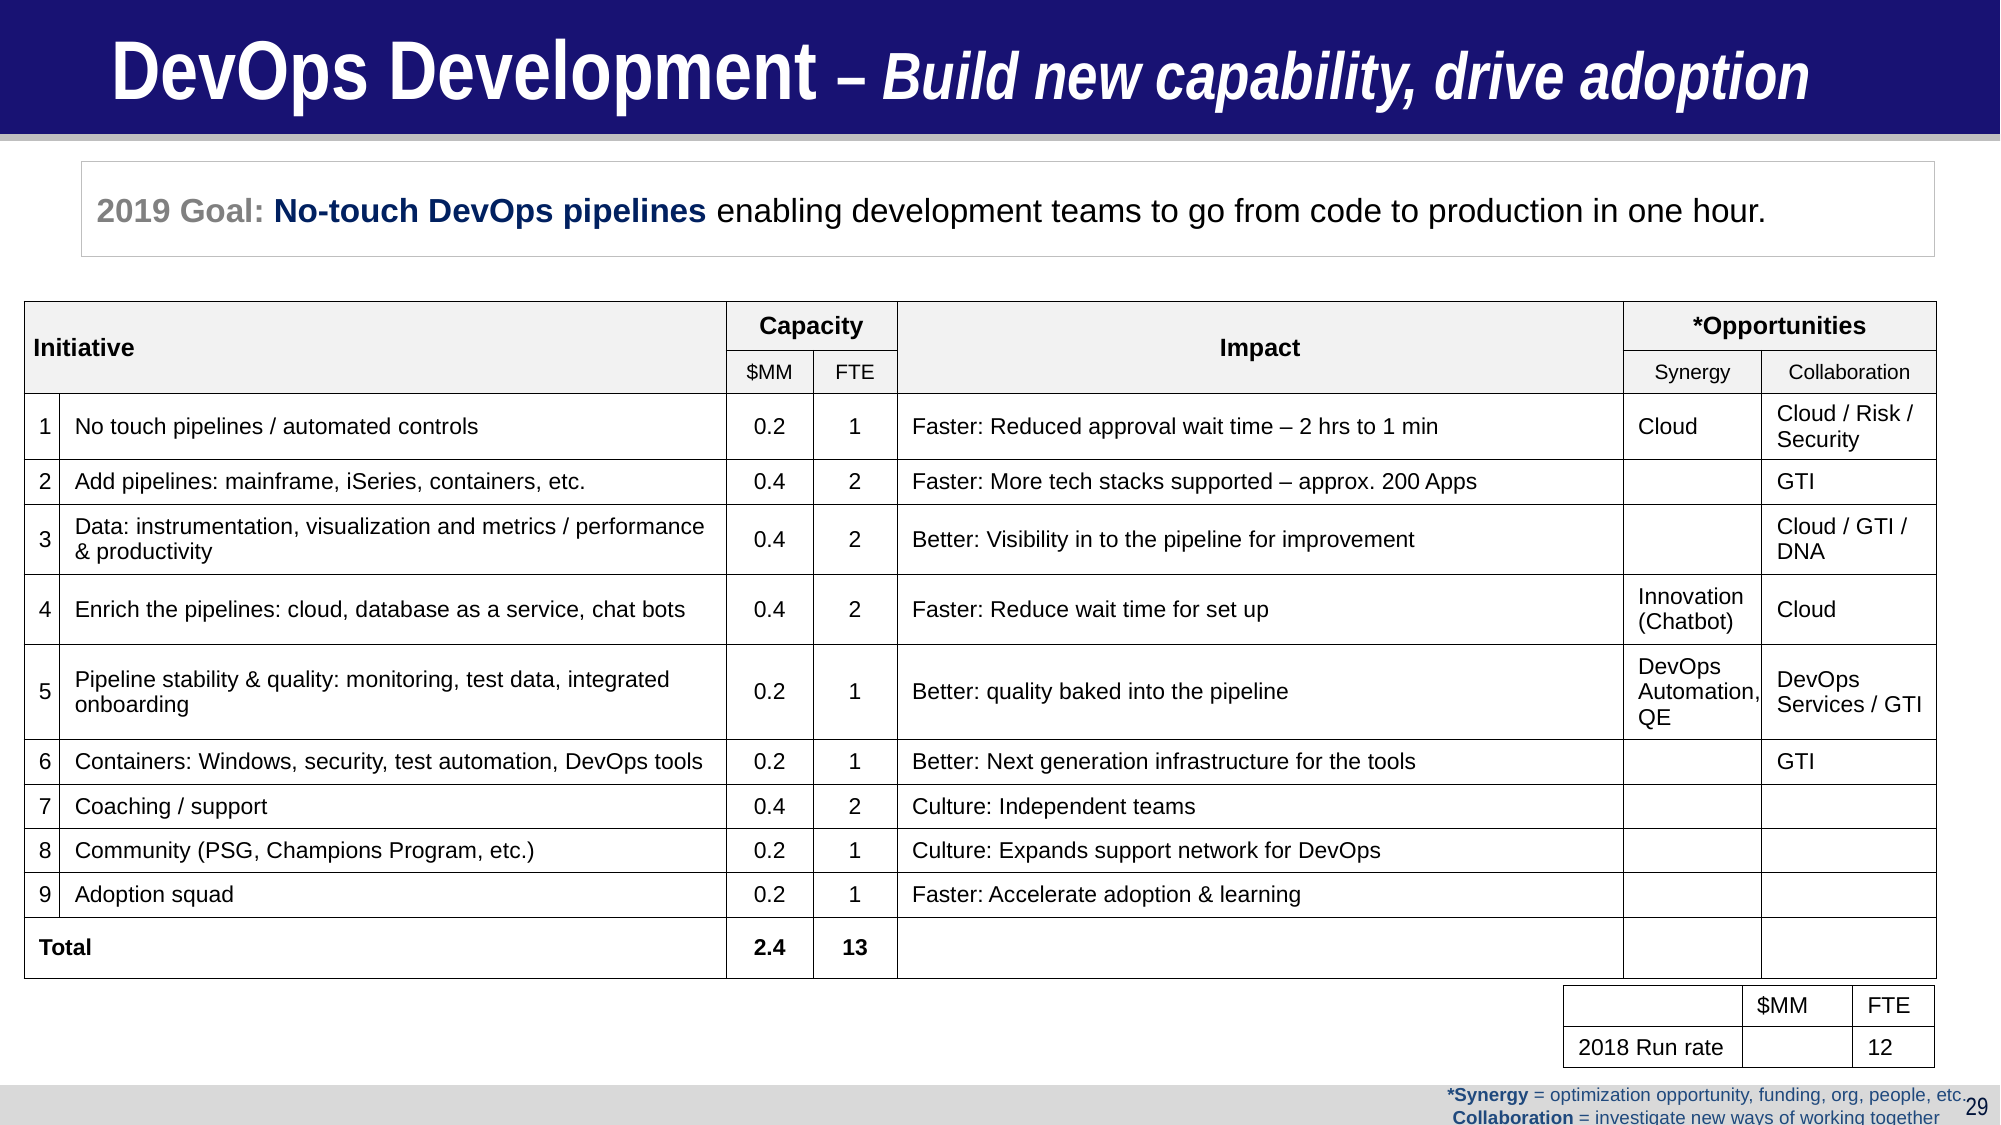

# DevOps Development – Build new capability, drive adoption
2019 Goal: No-touch DevOps pipelines enabling development teams to go from code to production in one hour.
| Initiative |  | Capacity |  | Impact | \*Opportunities |  |
| --- | --- | --- | --- | --- | --- | --- |
|  |  | $MM | FTE |  | Synergy | Collaboration |
| 1 | No touch pipelines / automated controls | 0.2 | 1 | Faster: Reduced approval wait time – 2 hrs to 1 min | Cloud | Cloud / Risk / Security |
| 2 | Add pipelines: mainframe, iSeries, containers, etc. | 0.4 | 2 | Faster: More tech stacks supported – approx. 200 Apps |  | GTI |
| 3 | Data: instrumentation, visualization and metrics / performance & productivity | 0.4 | 2 | Better: Visibility in to the pipeline for improvement |  | Cloud / GTI / DNA |
| 4 | Enrich the pipelines: cloud, database as a service, chat bots | 0.4 | 2 | Faster: Reduce wait time for set up | Innovation (Chatbot) | Cloud |
| 5 | Pipeline stability & quality: monitoring, test data, integrated onboarding | 0.2 | 1 | Better: quality baked into the pipeline | DevOps Automation, QE | DevOps Services / GTI |
| 6 | Containers: Windows, security, test automation, DevOps tools | 0.2 | 1 | Better: Next generation infrastructure for the tools |  | GTI |
| 7 | Coaching / support | 0.4 | 2 | Culture: Independent teams |  |  |
| 8 | Community (PSG, Champions Program, etc.) | 0.2 | 1 | Culture: Expands support network for DevOps |  |  |
| 9 | Adoption squad | 0.2 | 1 | Faster: Accelerate adoption & learning |  |  |
| Total |  | 2.4 | 13 |  |  |  |
|  | $MM | FTE |
| --- | --- | --- |
| 2018 Run rate |  | 12 |
*Synergy = optimization opportunity, funding, org, people, etc.
 Collaboration = investigate new ways of working together
29